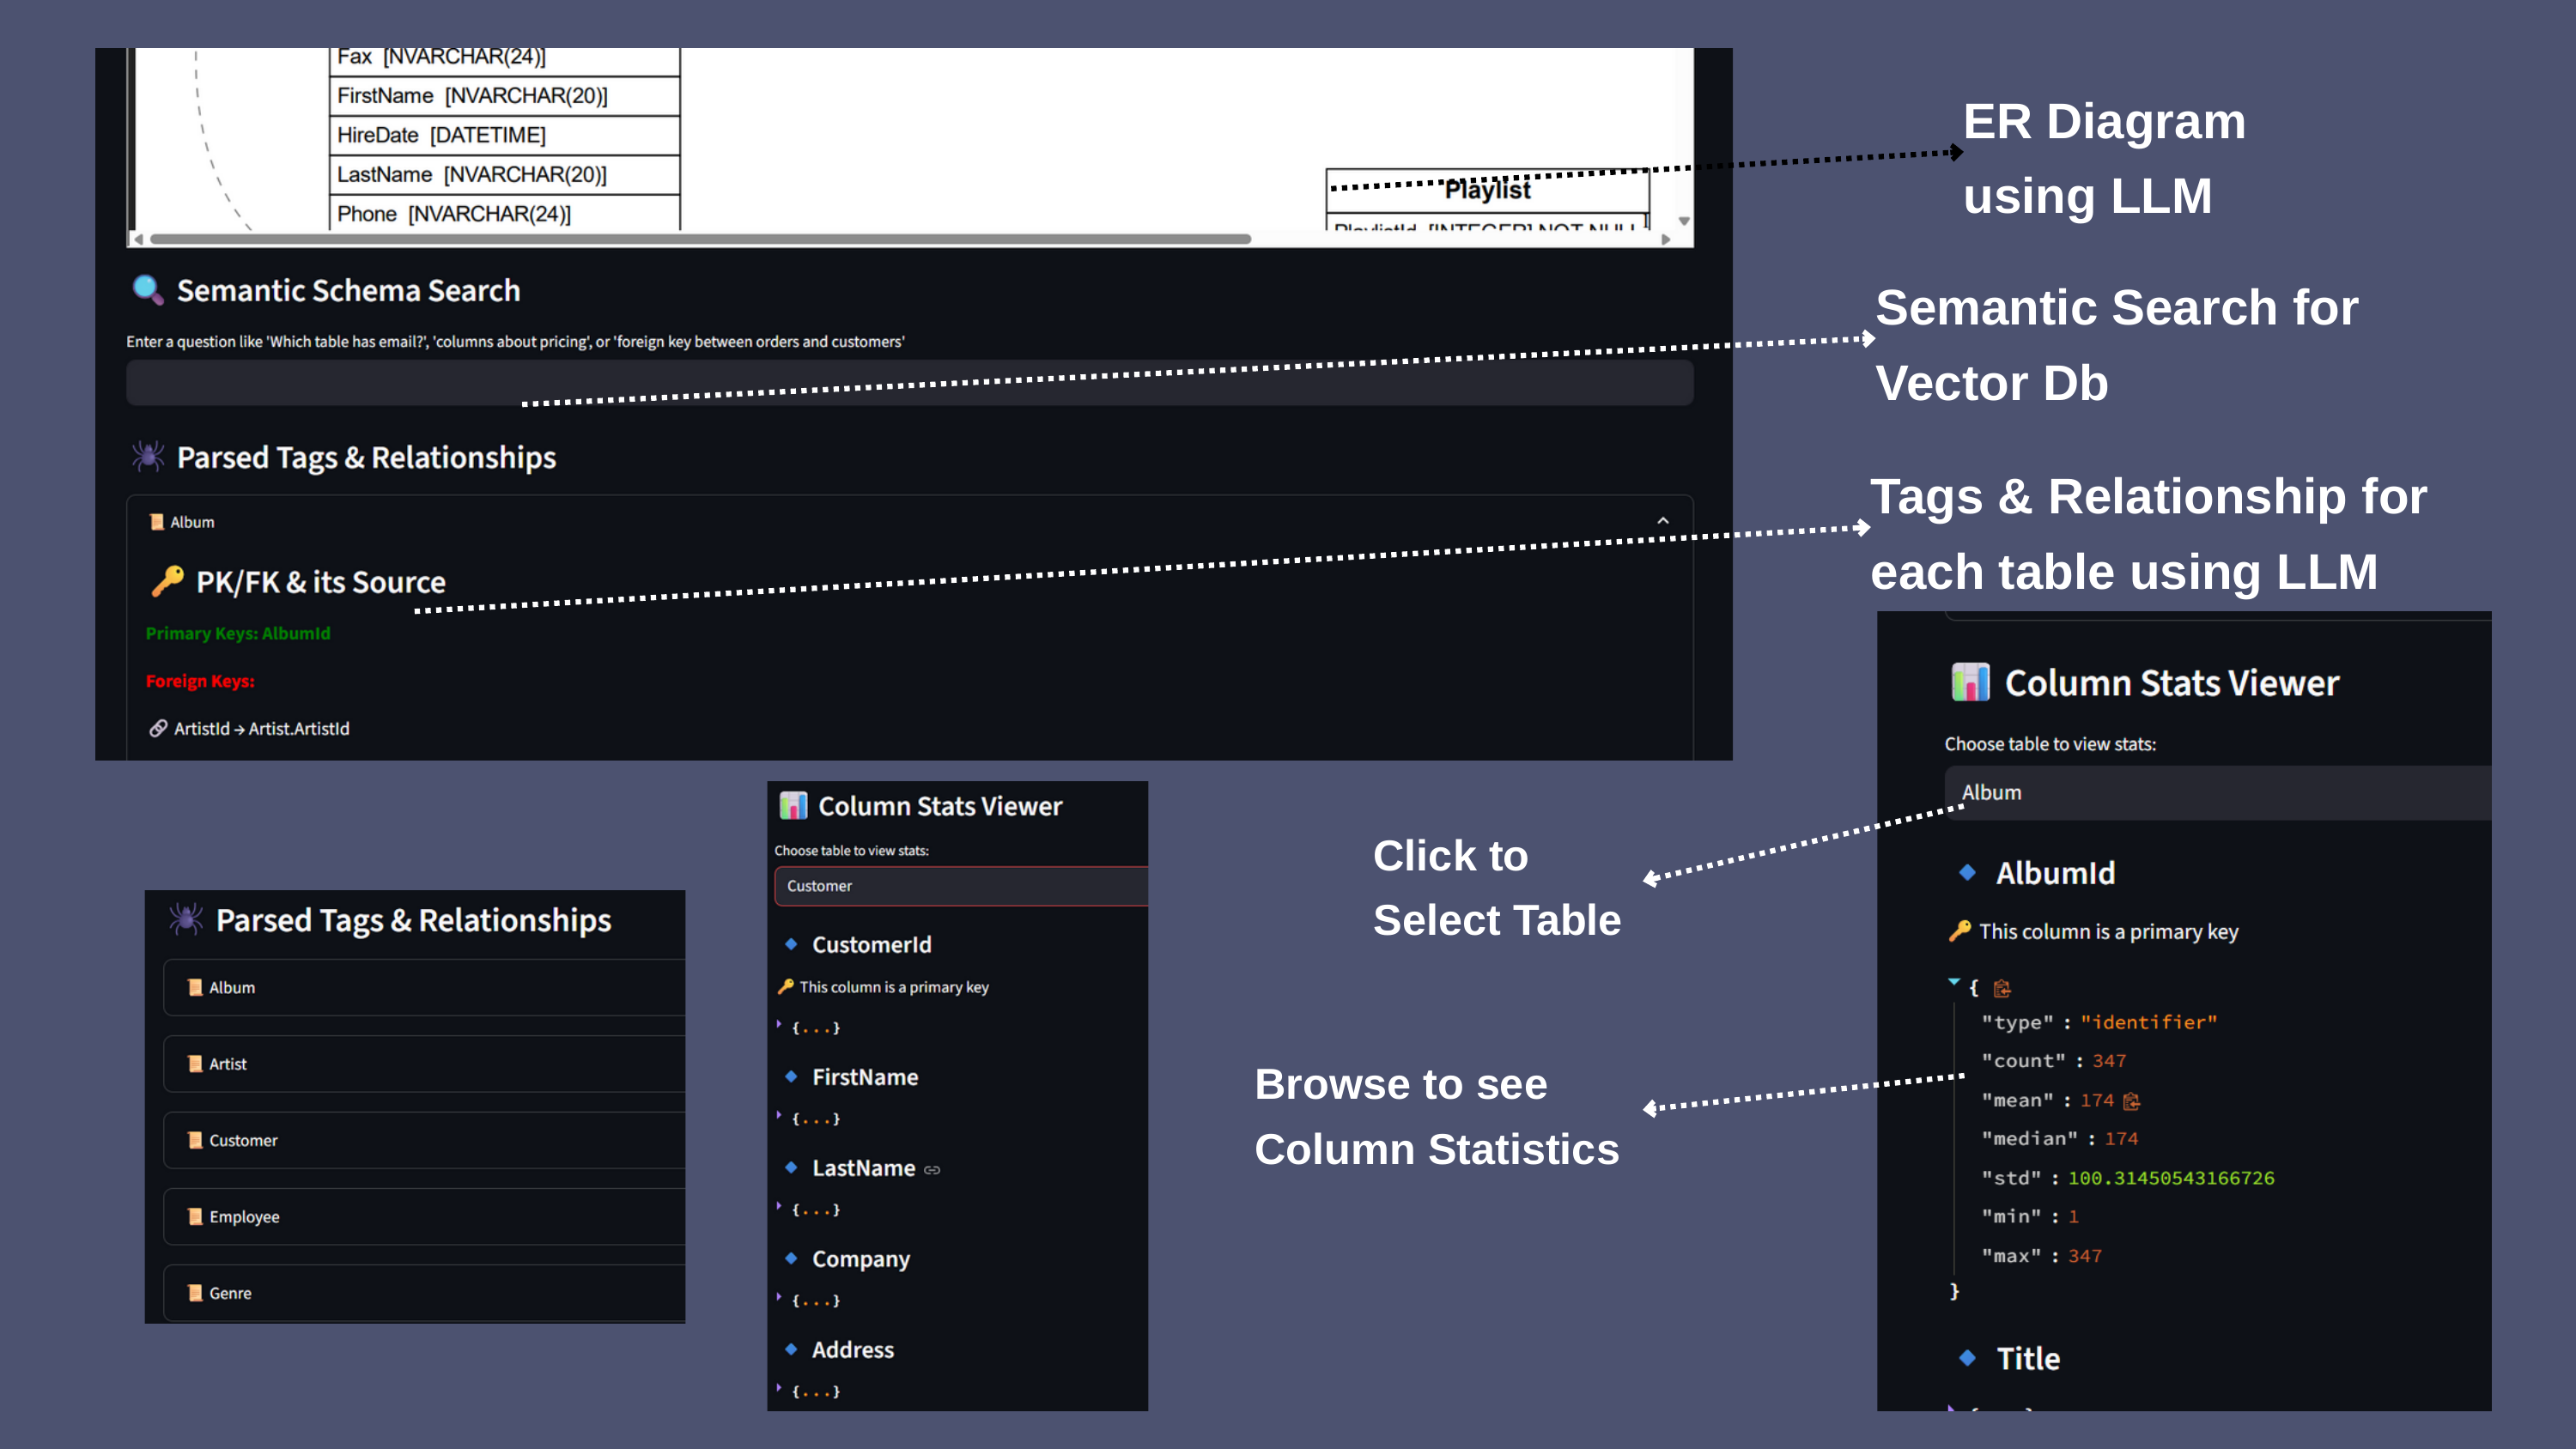

ER Diagram using LLM

Semantic Search for Vector Db

Tags & Relationship for each table using LLM

Click to Select Table

Browse to see Column Statistics